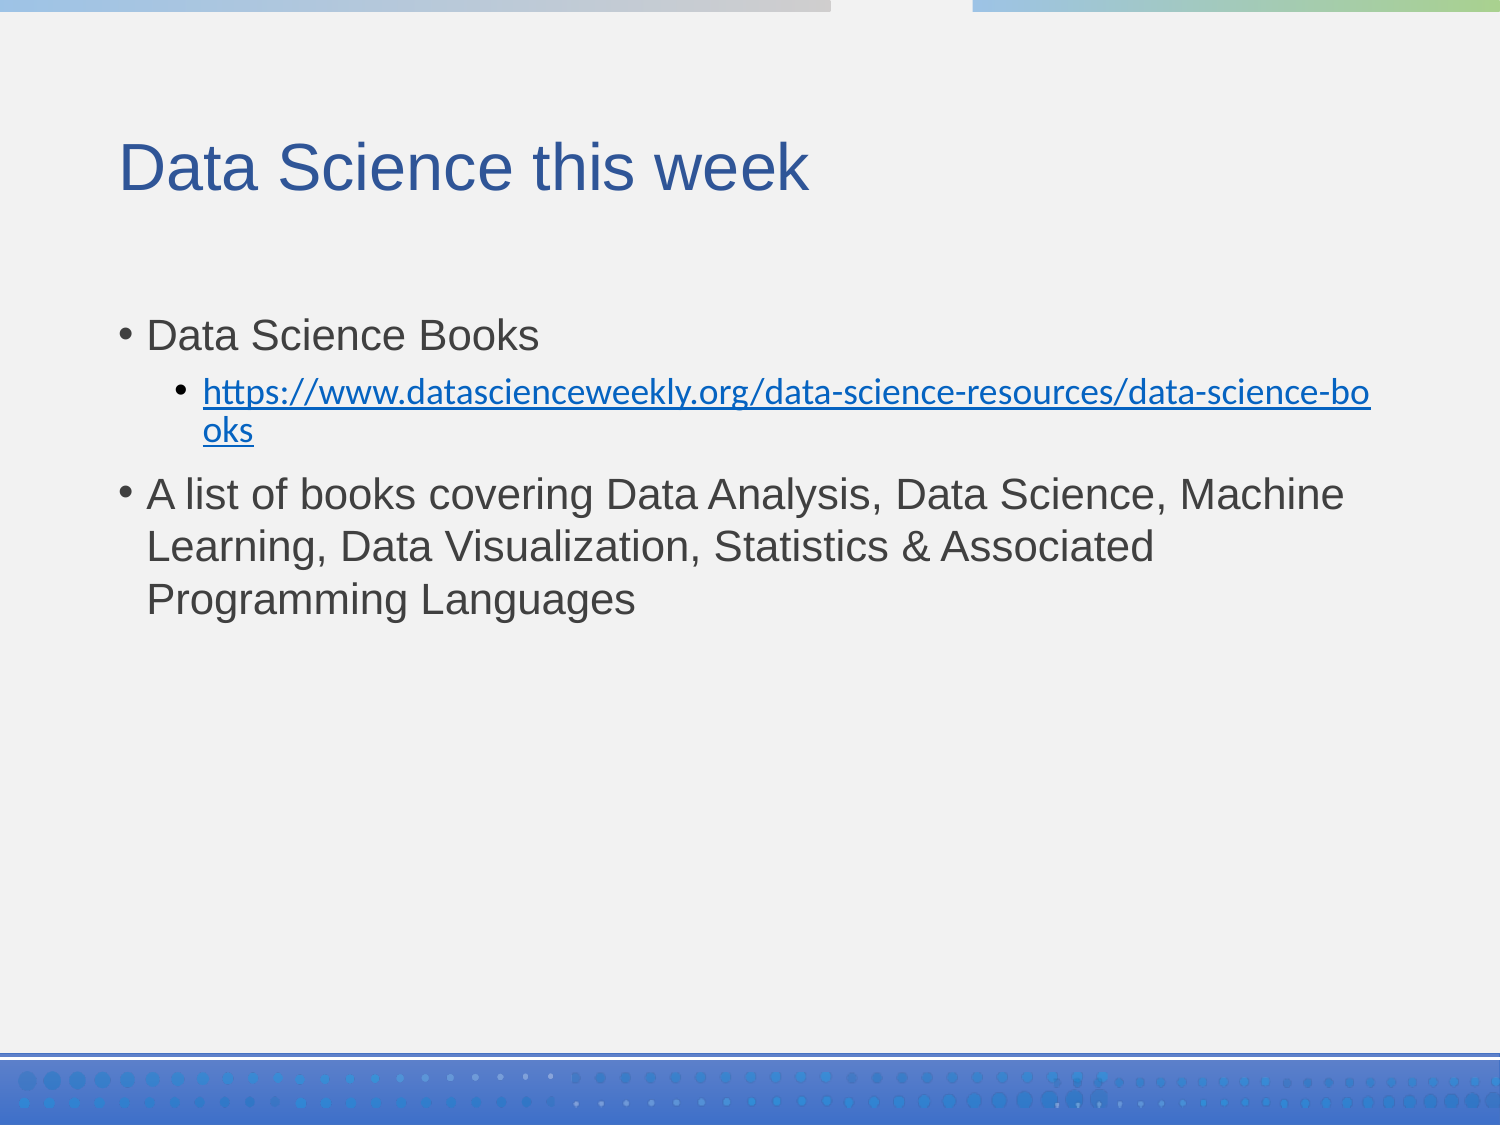

# Data Science this week
Data Science Books
https://www.datascienceweekly.org/data-science-resources/data-science-books
A list of books covering Data Analysis, Data Science, Machine Learning, Data Visualization, Statistics & Associated Programming Languages